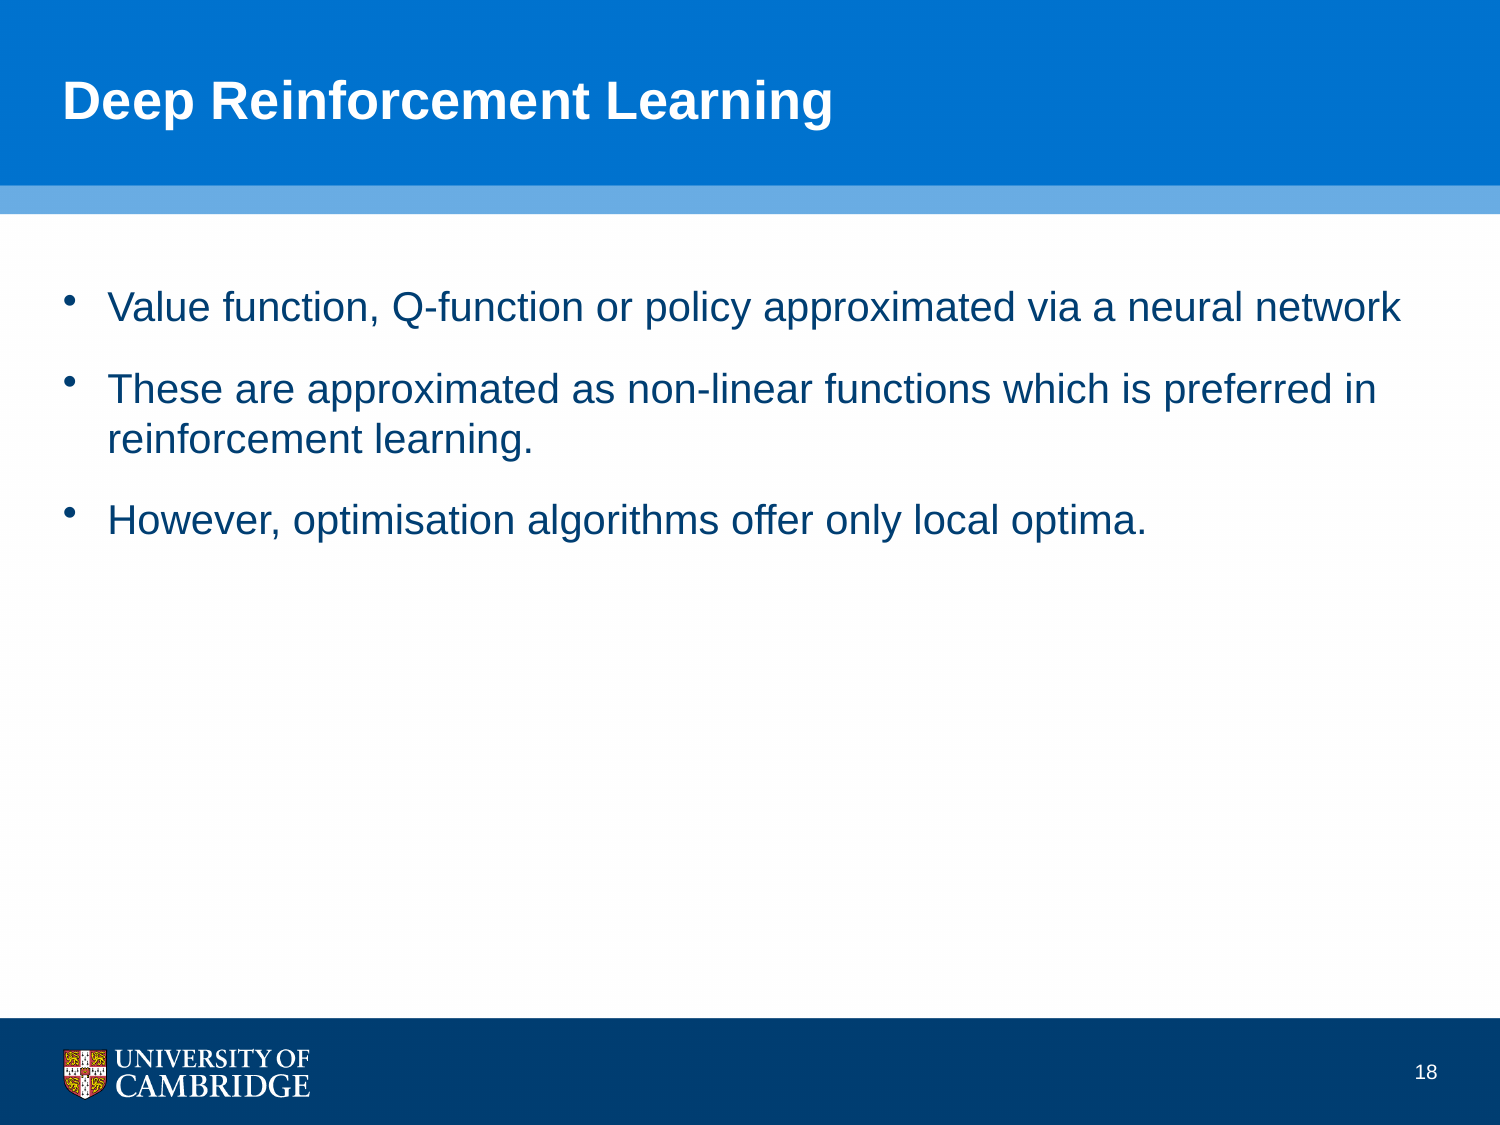

# Deep Reinforcement Learning
Value function, Q-function or policy approximated via a neural network
These are approximated as non-linear functions which is preferred in reinforcement learning.
However, optimisation algorithms offer only local optima.
18